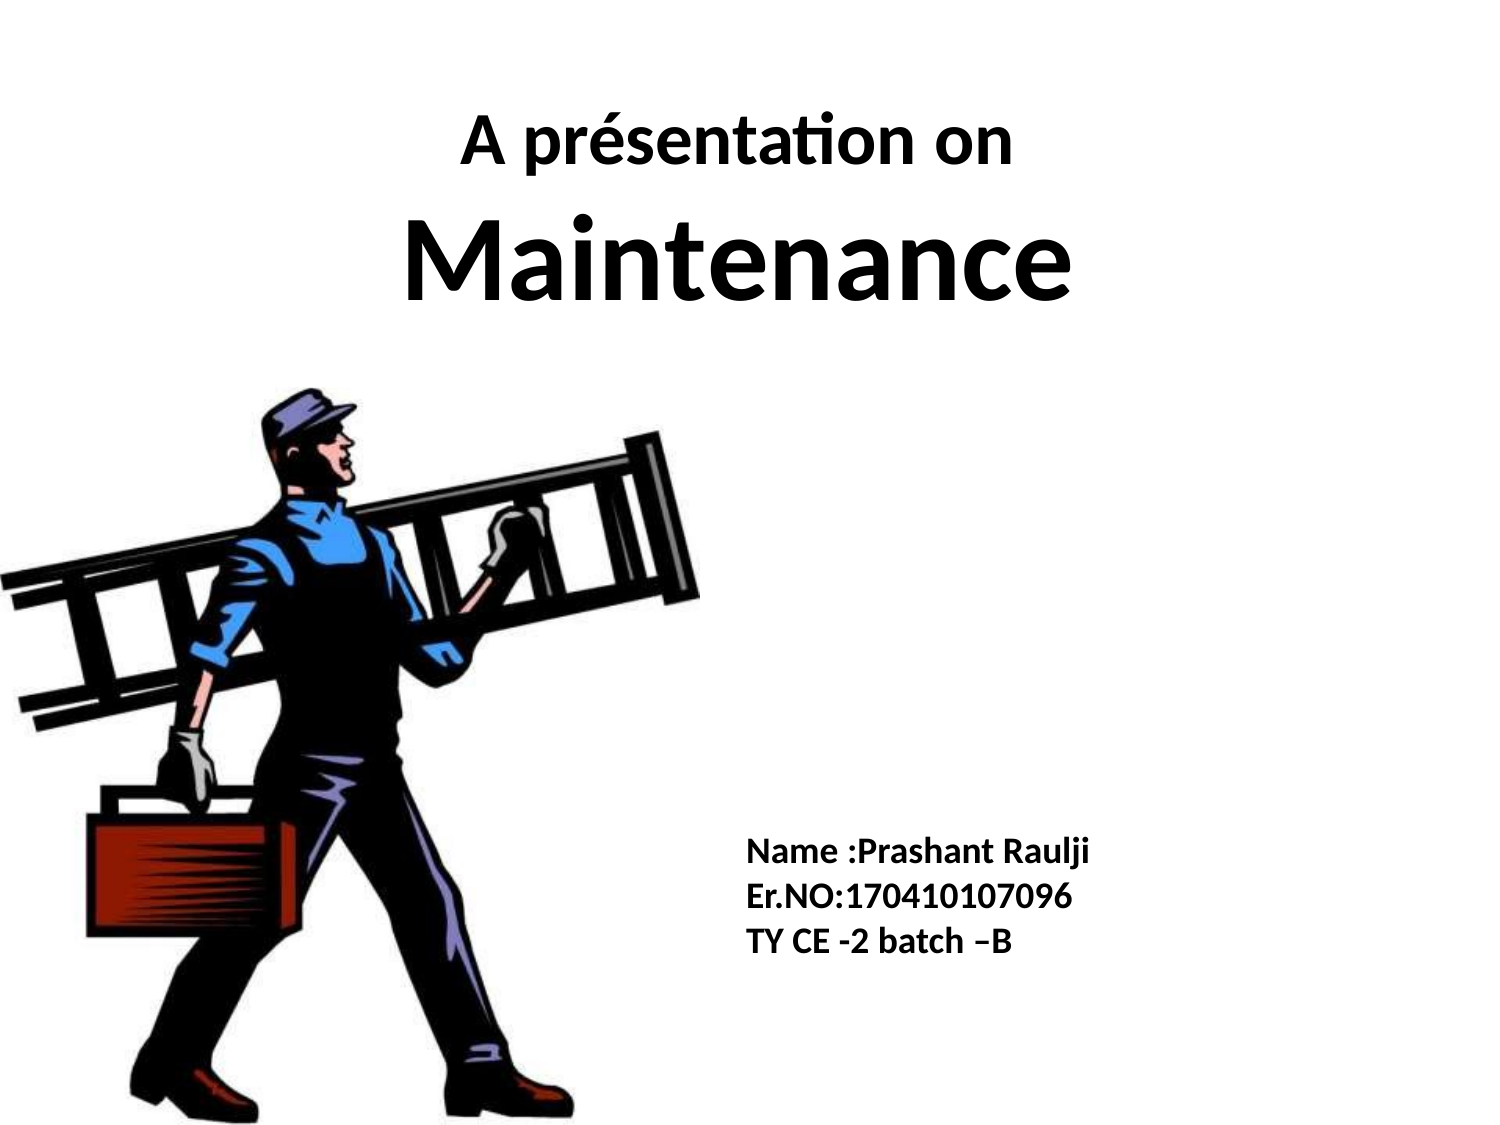

# A présentation on
Maintenance

Name :Prashant Raulji
Er.NO:170410107096
TY CE -2 batch –B